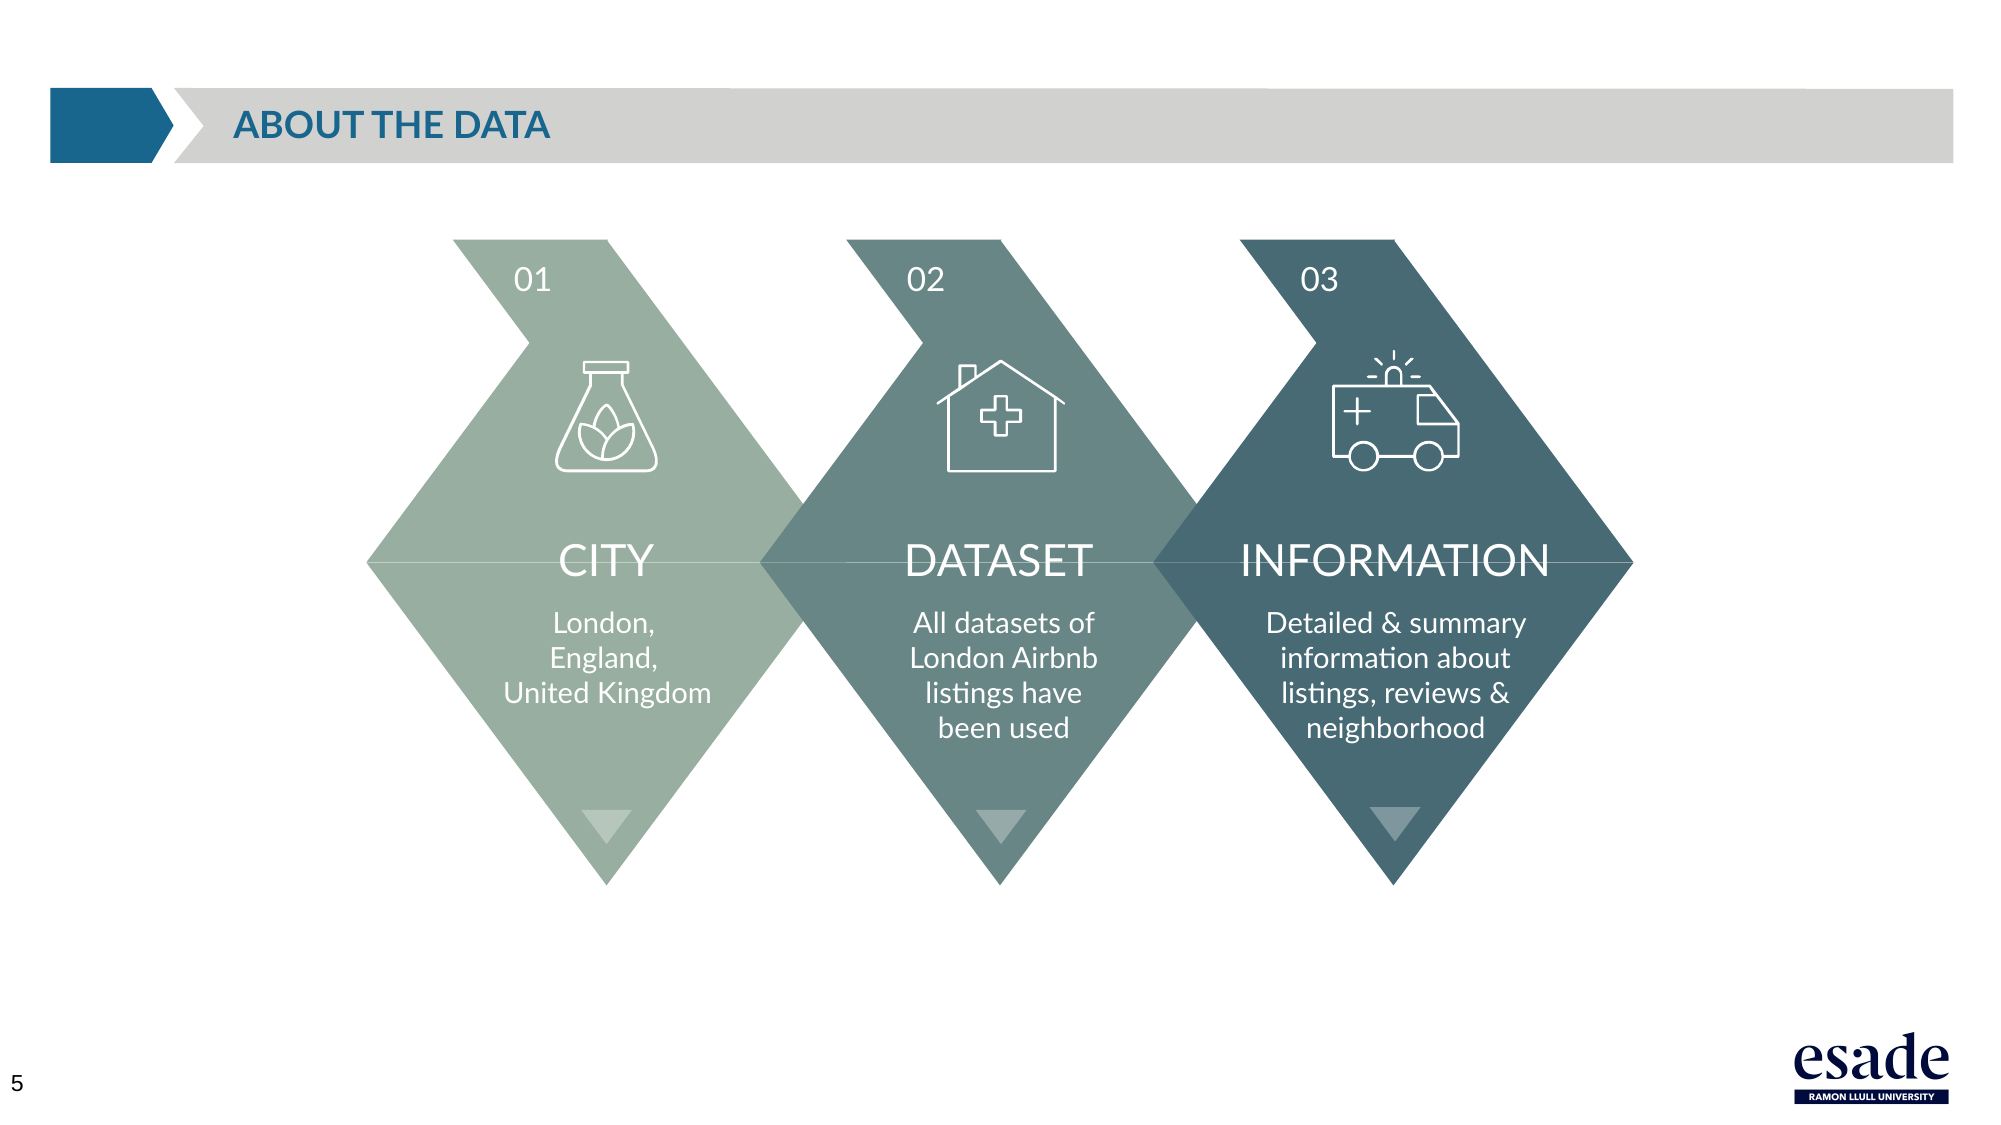

# ABOUT THE DATA

01
02
03

CITY
DATASET
INFORMATION
London,
England,
United Kingdom
Detailed & summary information about listings, reviews & neighborhood
All datasets of London Airbnb listings have been used